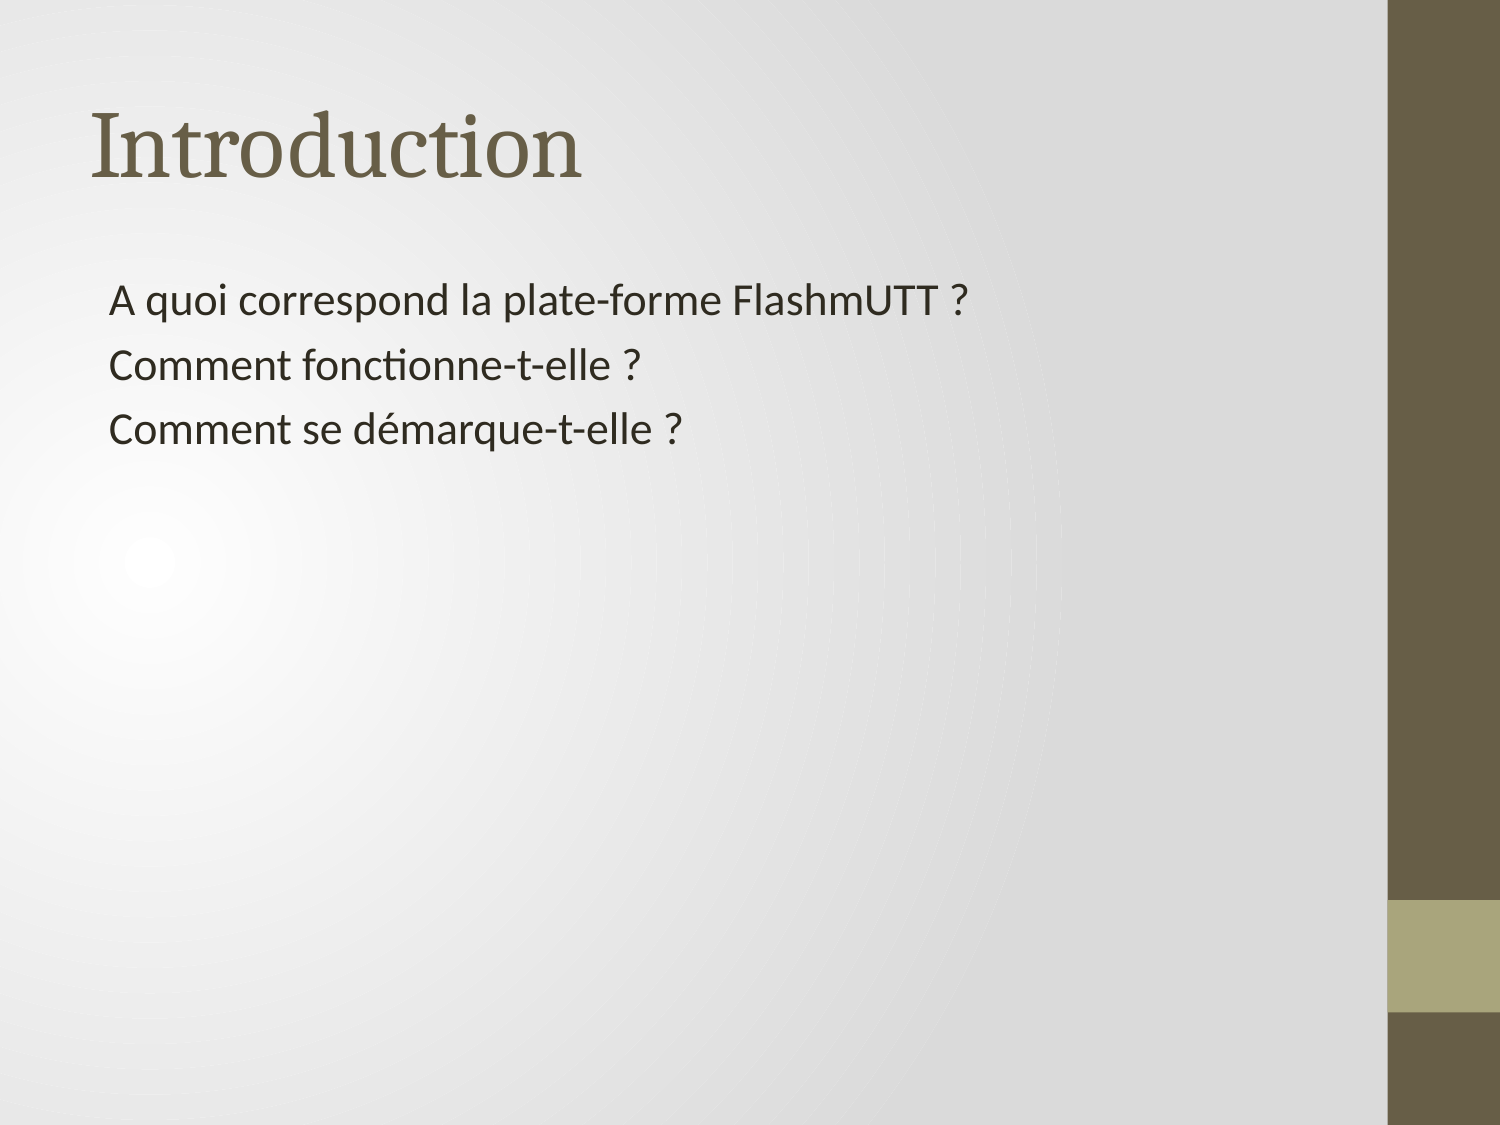

# Introduction
A quoi correspond la plate-forme FlashmUTT ?
Comment fonctionne-t-elle ?
Comment se démarque-t-elle ?